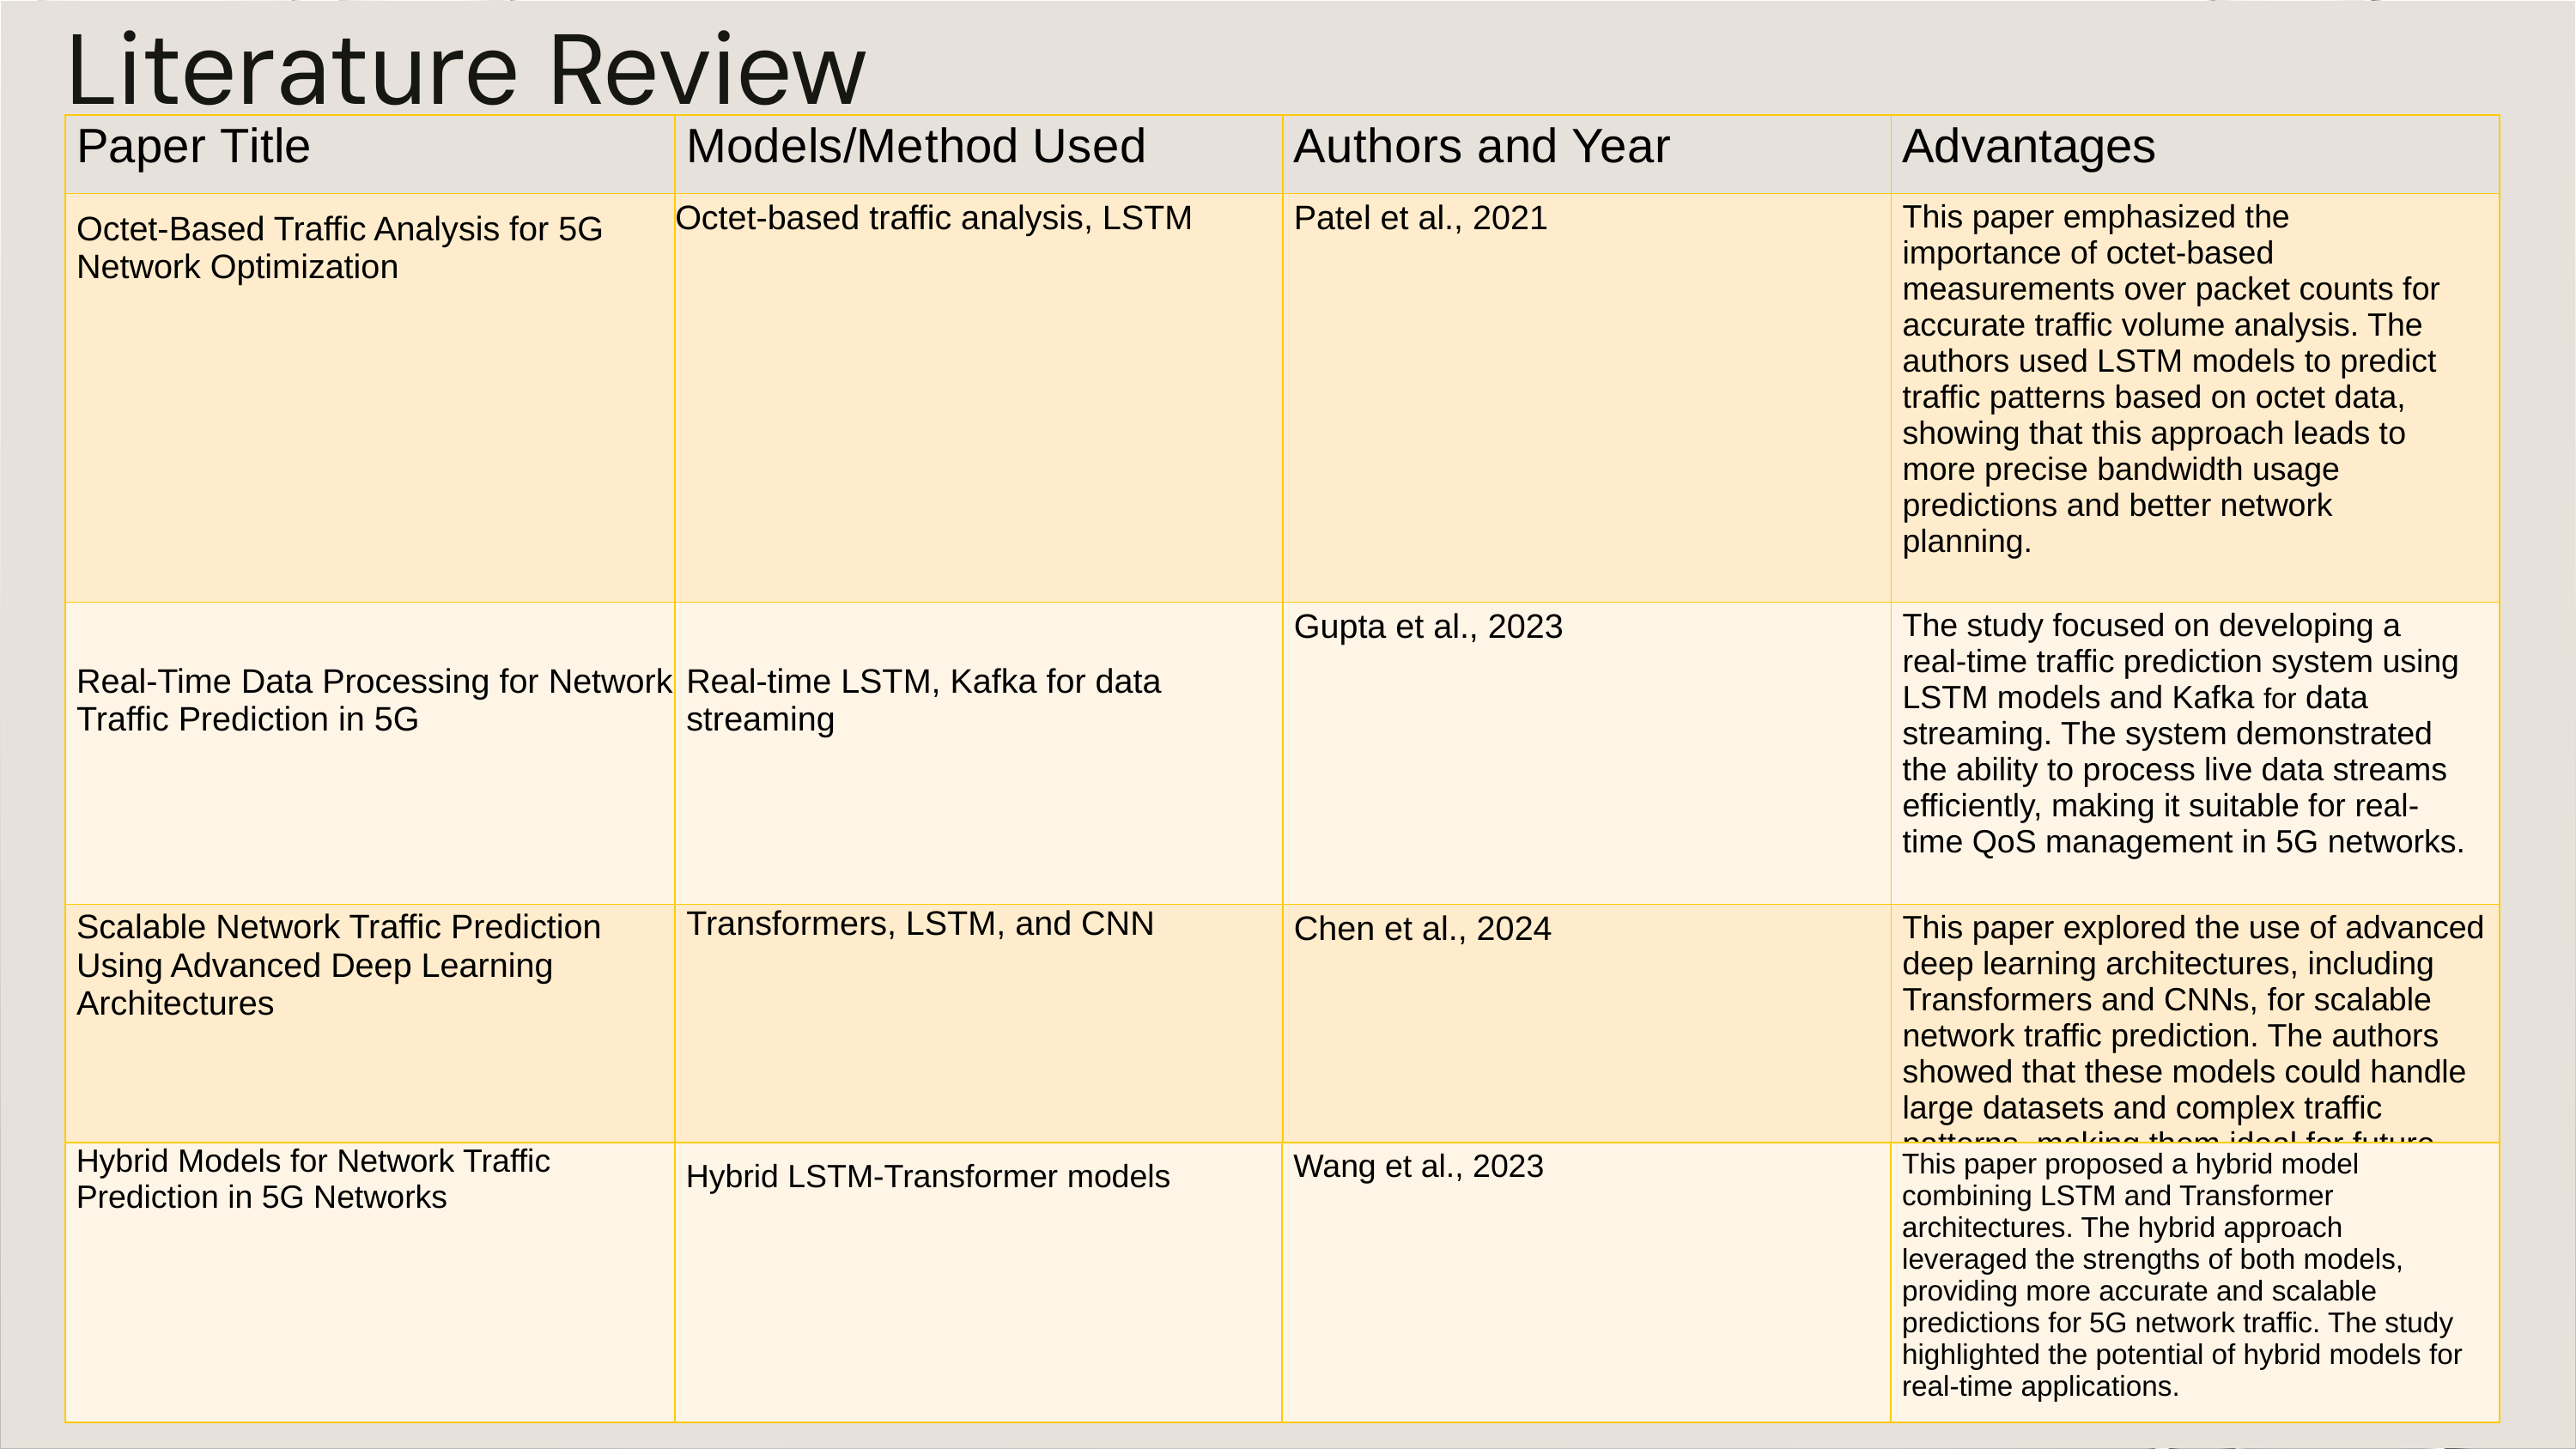

Literature Review
| Paper Title | Models/Method Used | Authors and Year | Advantages |
| --- | --- | --- | --- |
| Octet-Based Traffic Analysis for 5G Network Optimization | Octet-based traffic analysis, LSTM | Patel et al., 2021 | This paper emphasized the importance of octet-based measurements over packet counts for accurate traffic volume analysis. The authors used LSTM models to predict traffic patterns based on octet data, showing that this approach leads to more precise bandwidth usage predictions and better network planning. |
| Real-Time Data Processing for Network Traffic Prediction in 5G | Real-time LSTM, Kafka for data streaming | Gupta et al., 2023 | The study focused on developing a real-time traffic prediction system using LSTM models and Kafka for data streaming. The system demonstrated the ability to process live data streams efficiently, making it suitable for real-time QoS management in 5G networks. |
| Scalable Network Traffic Prediction Using Advanced Deep Learning Architectures | Transformers, LSTM, and CNN | Chen et al., 2024 | This paper explored the use of advanced deep learning architectures, including Transformers and CNNs, for scalable network traffic prediction. The authors showed that these models could handle large datasets and complex traffic patterns, making them ideal for future 5G networks. |
| Hybrid Models for Network Traffic Prediction in 5G Networks | Hybrid LSTM-Transformer models | Wang et al., 2023 | This paper proposed a hybrid model combining LSTM and Transformer architectures. The hybrid approach leveraged the strengths of both models, providing more accurate and scalable predictions for 5G network traffic. The study highlighted the potential of hybrid models for real-time applications. |
| --- | --- | --- | --- |